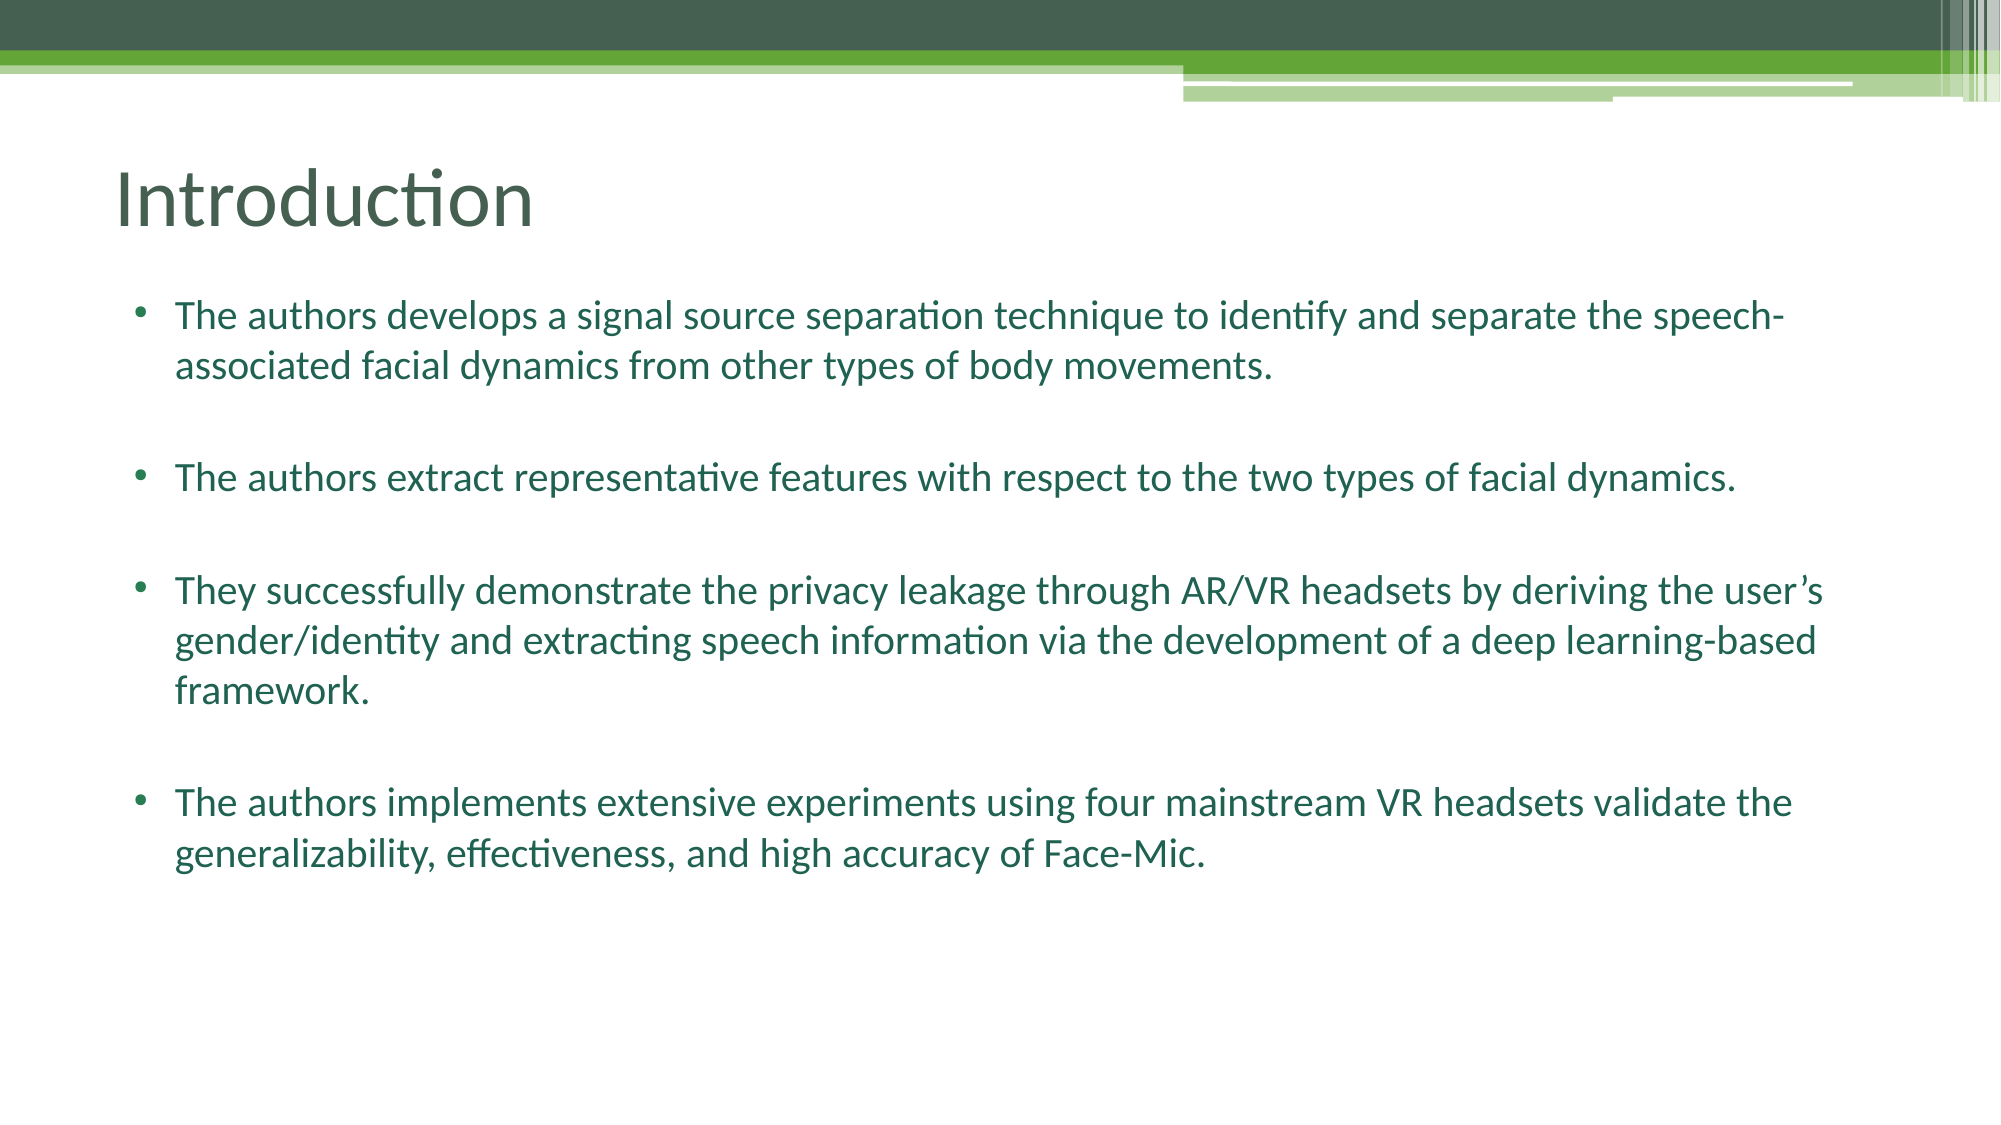

# Introduction
The authors develops a signal source separation technique to identify and separate the speech-associated facial dynamics from other types of body movements.

The authors extract representative features with respect to the two types of facial dynamics.

They successfully demonstrate the privacy leakage through AR/VR headsets by deriving the user’s gender/identity and extracting speech information via the development of a deep learning-based framework.

The authors implements extensive experiments using four mainstream VR headsets validate the generalizability, effectiveness, and high accuracy of Face-Mic.